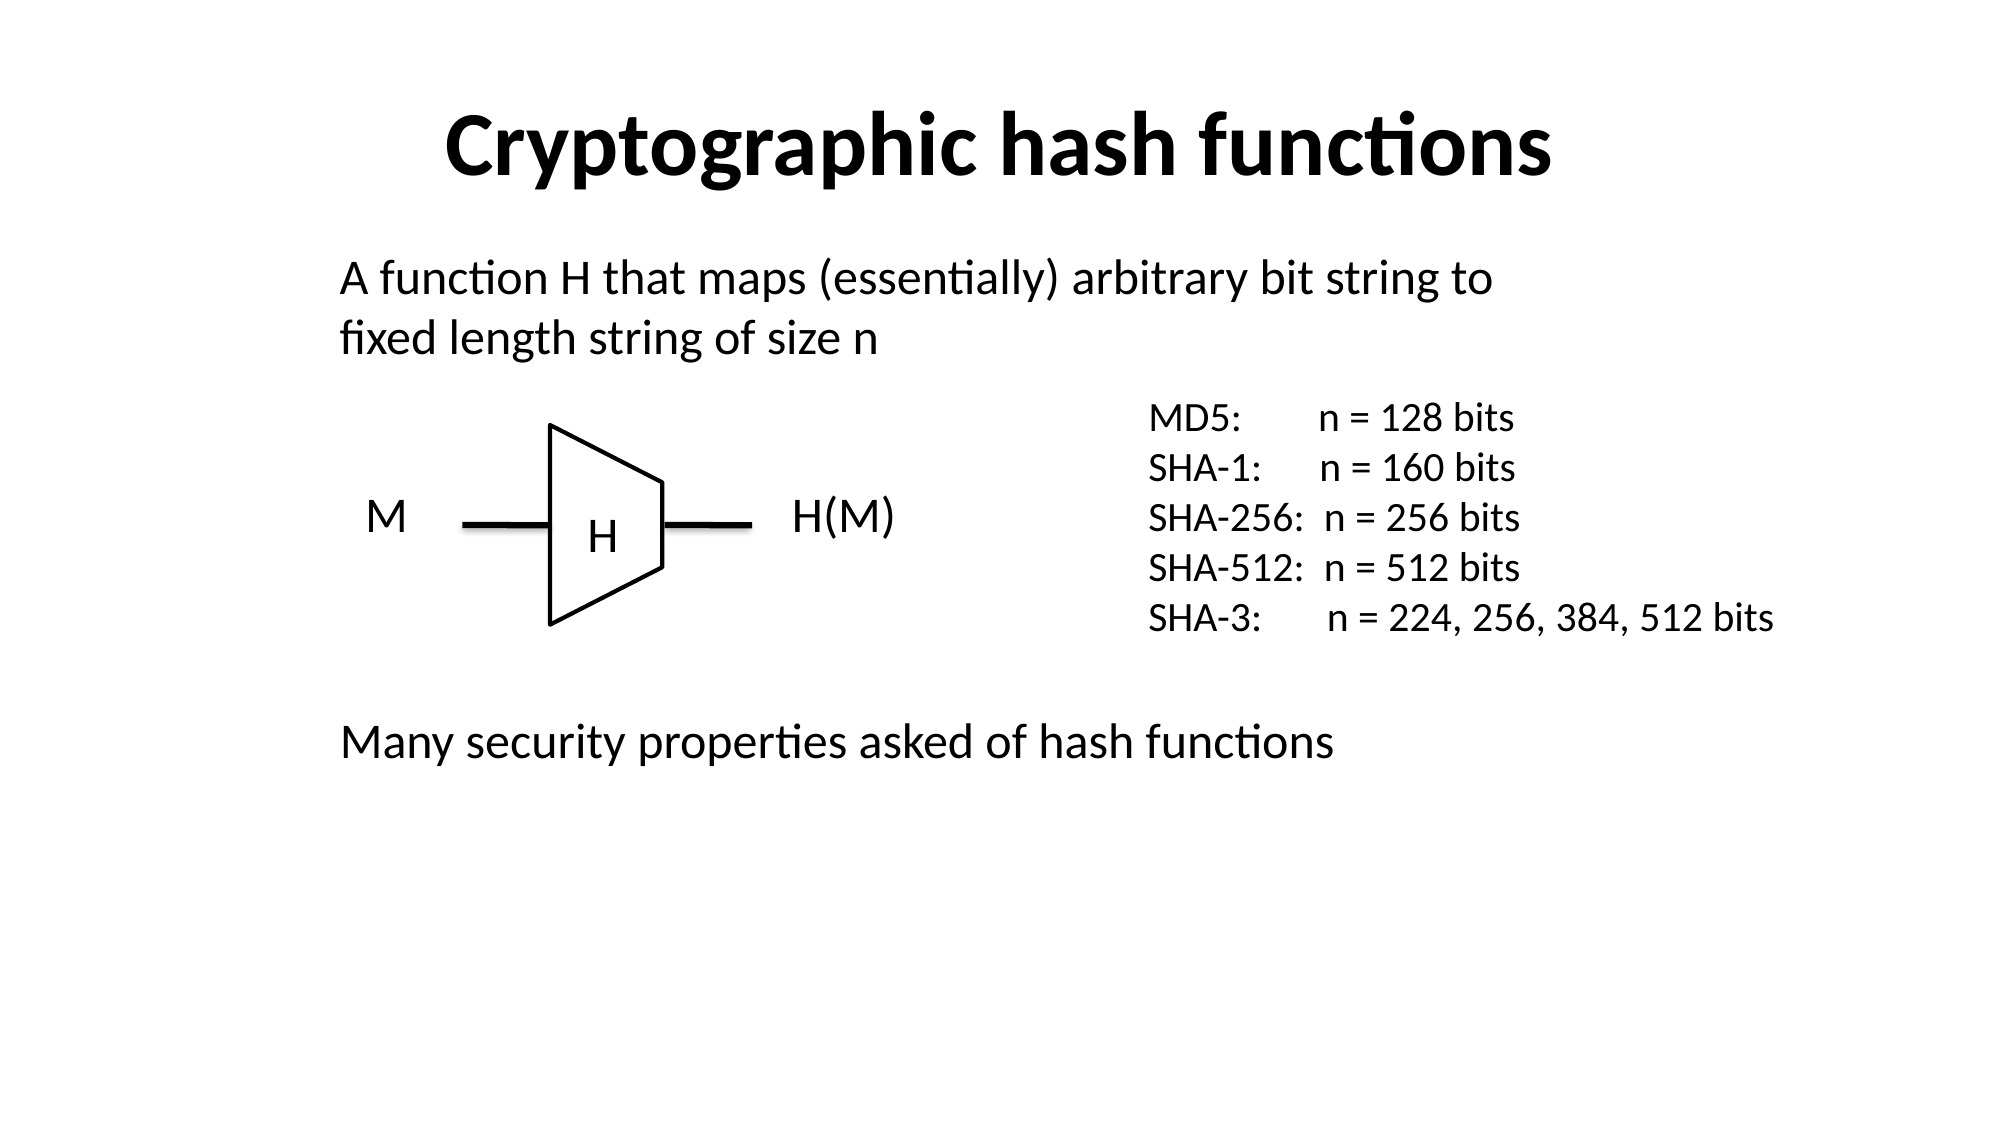

# Cryptographic hash functions
A function H that maps (essentially) arbitrary bit string to
fixed length string of size n
MD5:        n = 128 bits
SHA-1:      n = 160 bits
SHA-256:  n = 256 bits
SHA-512:  n = 512 bits
SHA-3: 	   n = 224, 256, 384, 512 bits

M
H(M)
H
Many security properties asked of hash functions